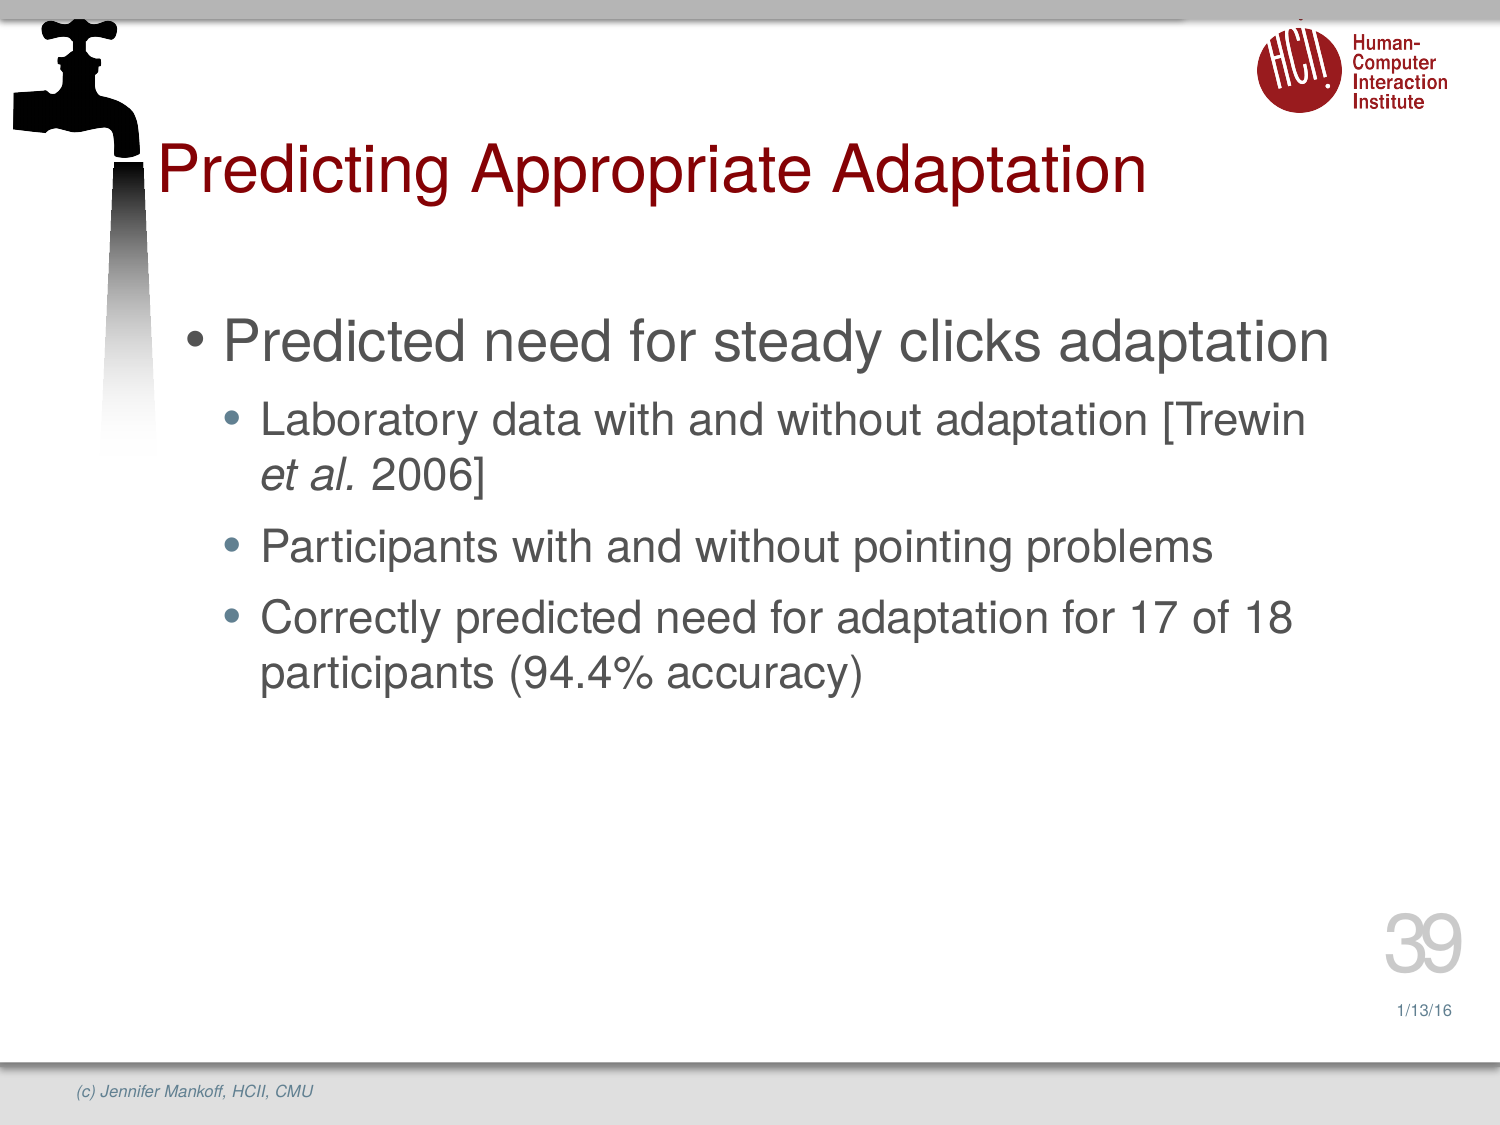

# Predicting Appropriate Adaptation
Predicted need for steady clicks adaptation
Laboratory data with and without adaptation [Trewin et al. 2006]
Participants with and without pointing problems
Correctly predicted need for adaptation for 17 of 18 participants (94.4% accuracy)

39
1/13/16
(c) Jennifer Mankoff, HCII, CMU